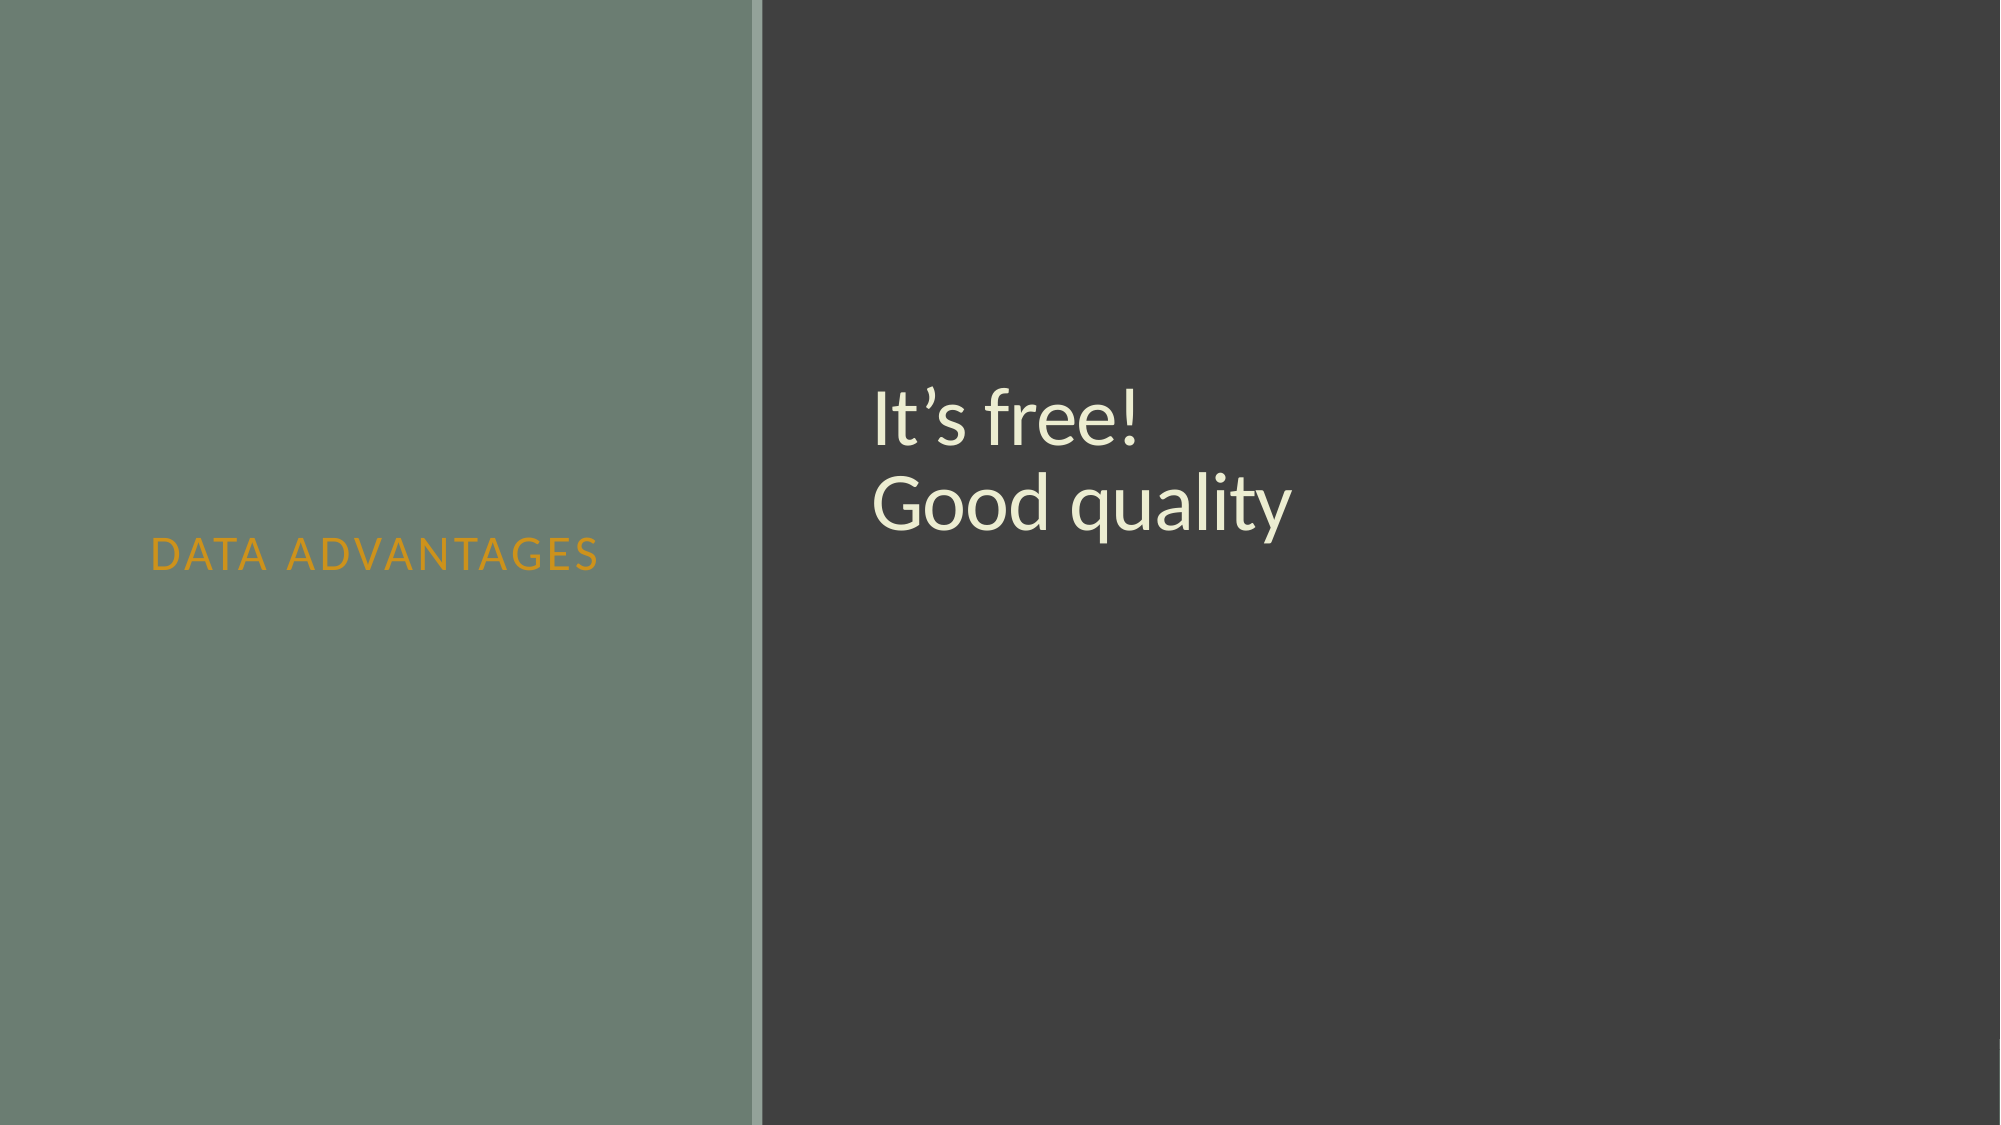

# It’s free! Good quality
Data advantages